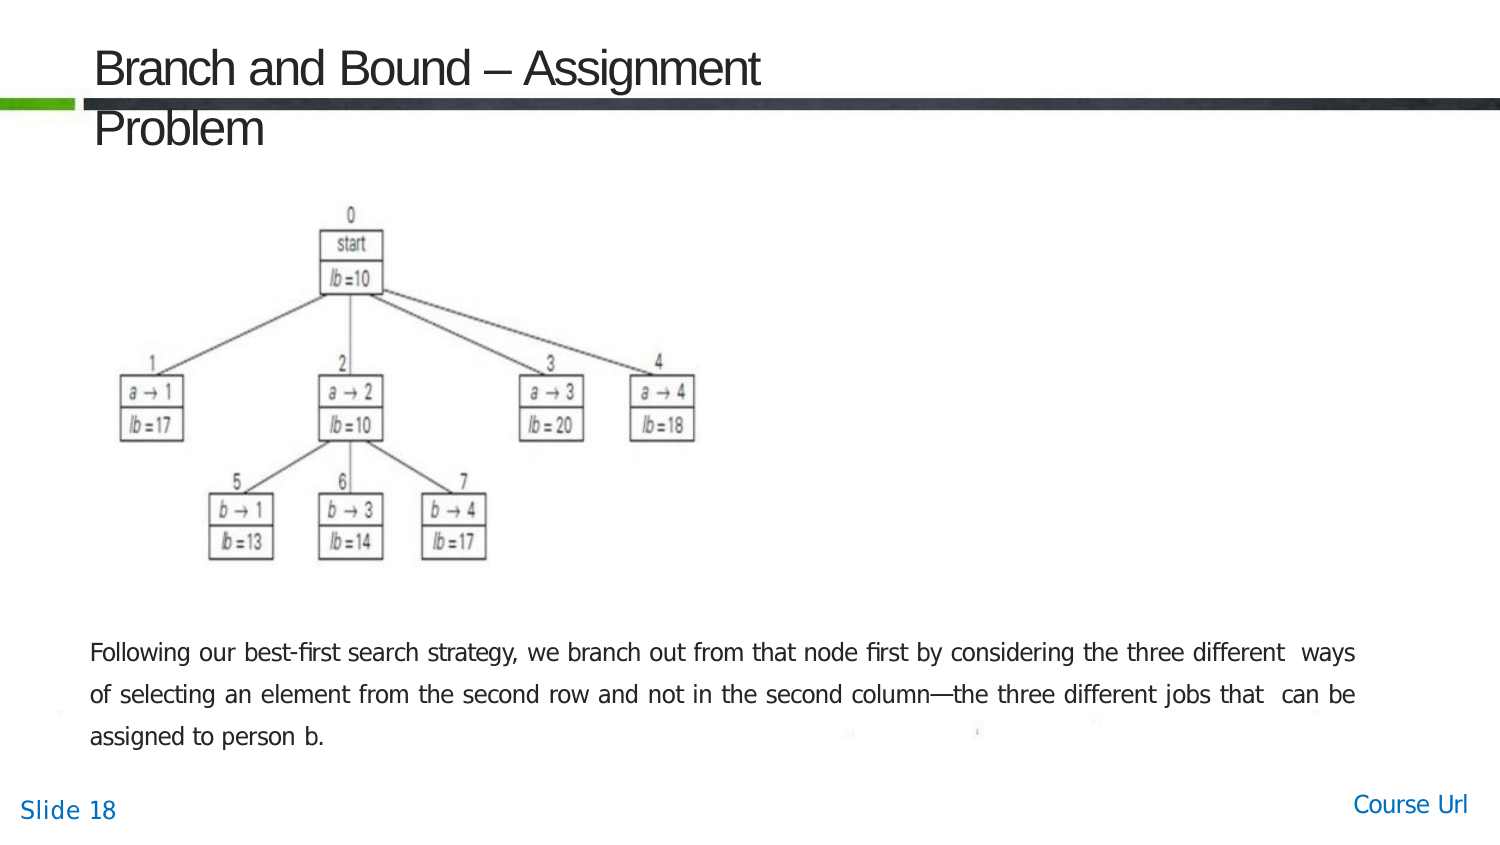

# Branch and Bound – Assignment Problem

Following our best-first search strategy, we branch out from that node first by considering the three different  ways of selecting an element from the second row and not in the second column—the three different jobs that  can be assigned to person b.
Course Url
Slide 18